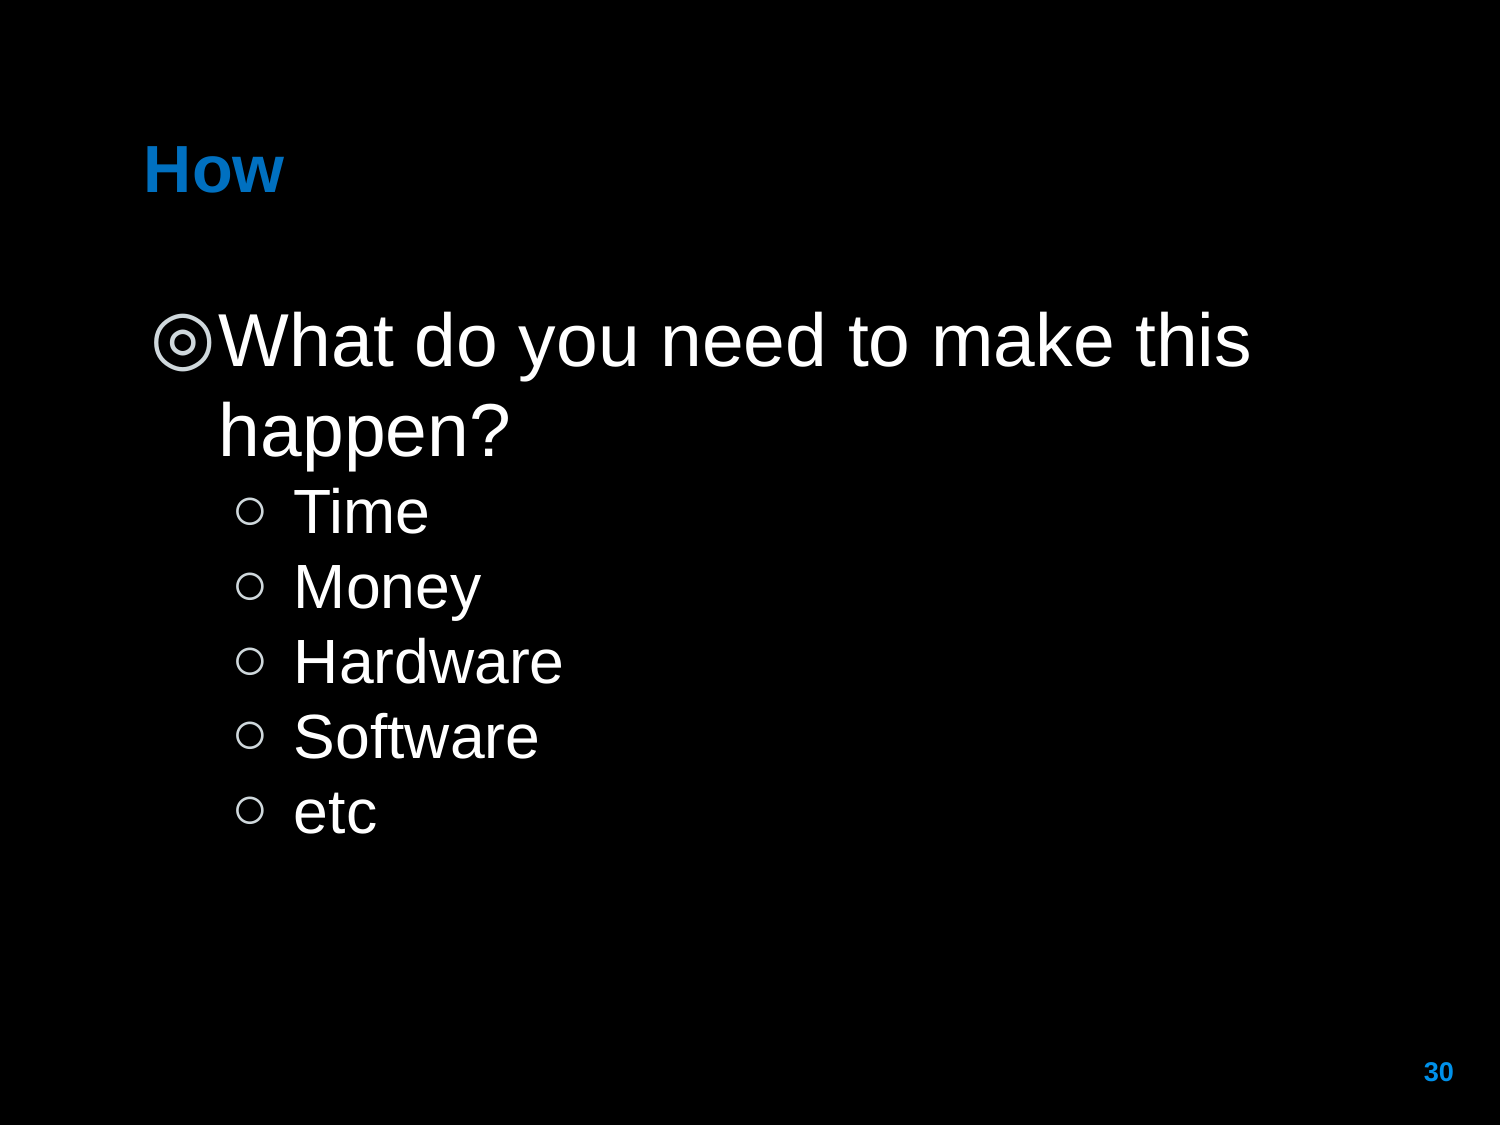

# How
What do you need to make this happen?
Time
Money
Hardware
Software
etc

30